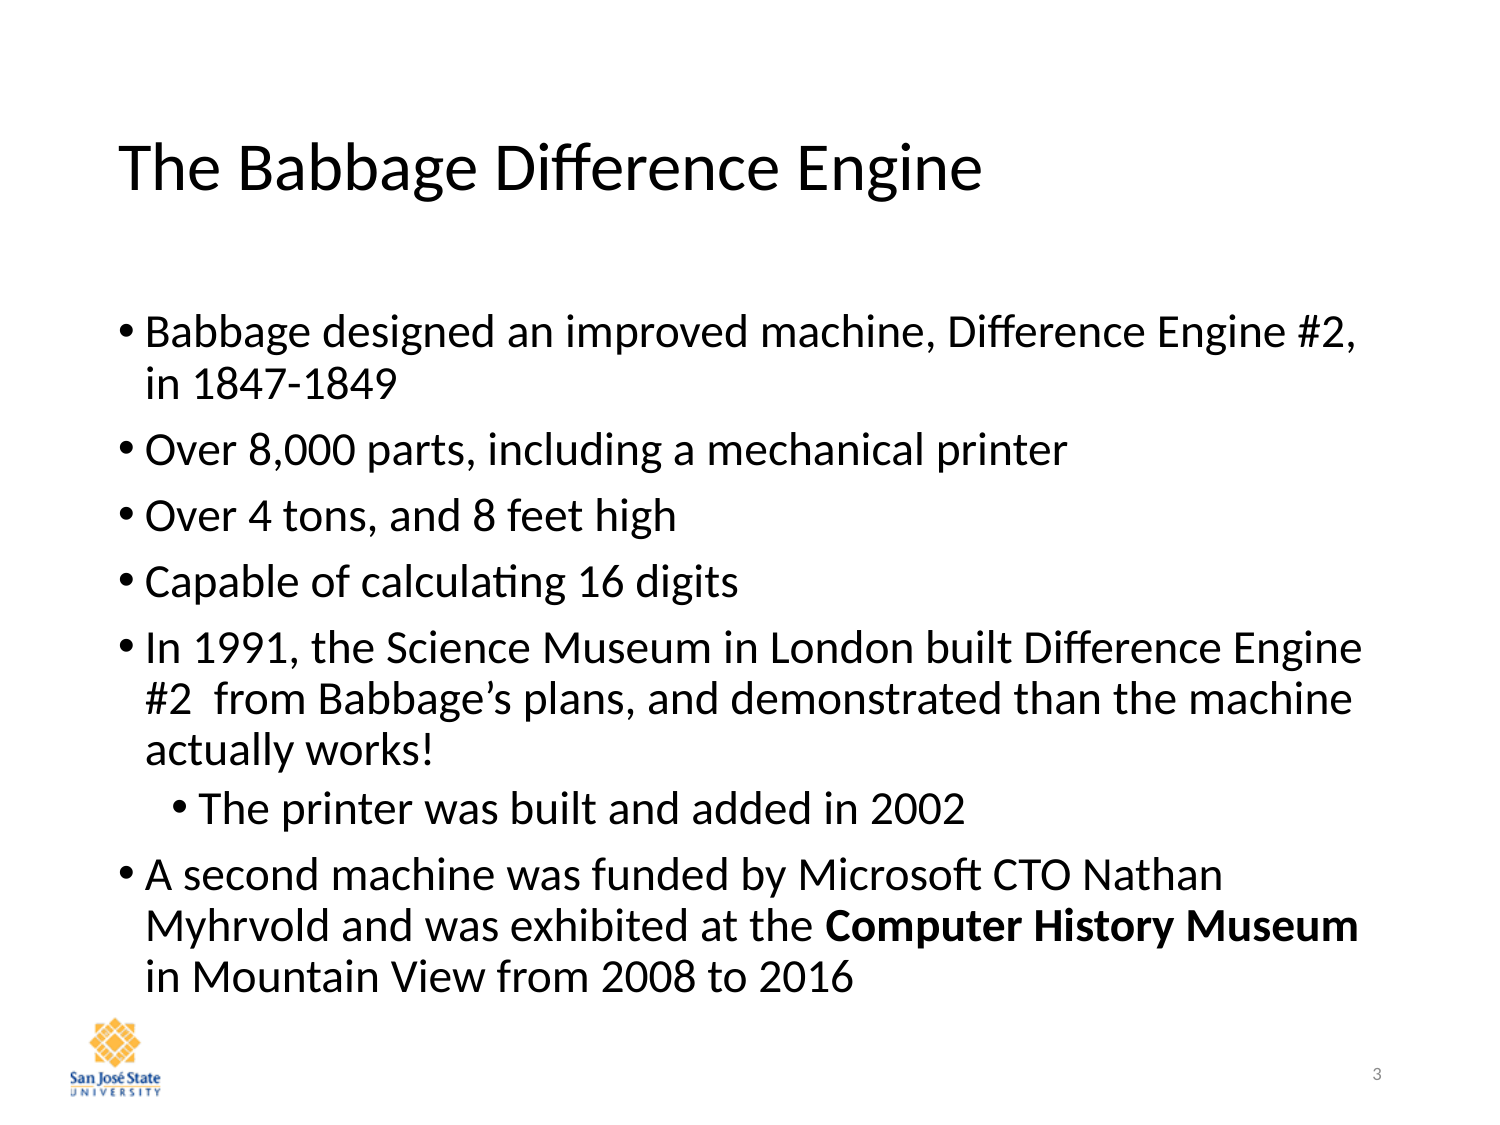

# The Babbage Difference Engine
Babbage designed an improved machine, Difference Engine #2, in 1847-1849
Over 8,000 parts, including a mechanical printer
Over 4 tons, and 8 feet high
Capable of calculating 16 digits
In 1991, the Science Museum in London built Difference Engine #2  from Babbage’s plans, and demonstrated than the machine actually works!
The printer was built and added in 2002
A second machine was funded by Microsoft CTO Nathan Myhrvold and was exhibited at the Computer History Museum in Mountain View from 2008 to 2016

3